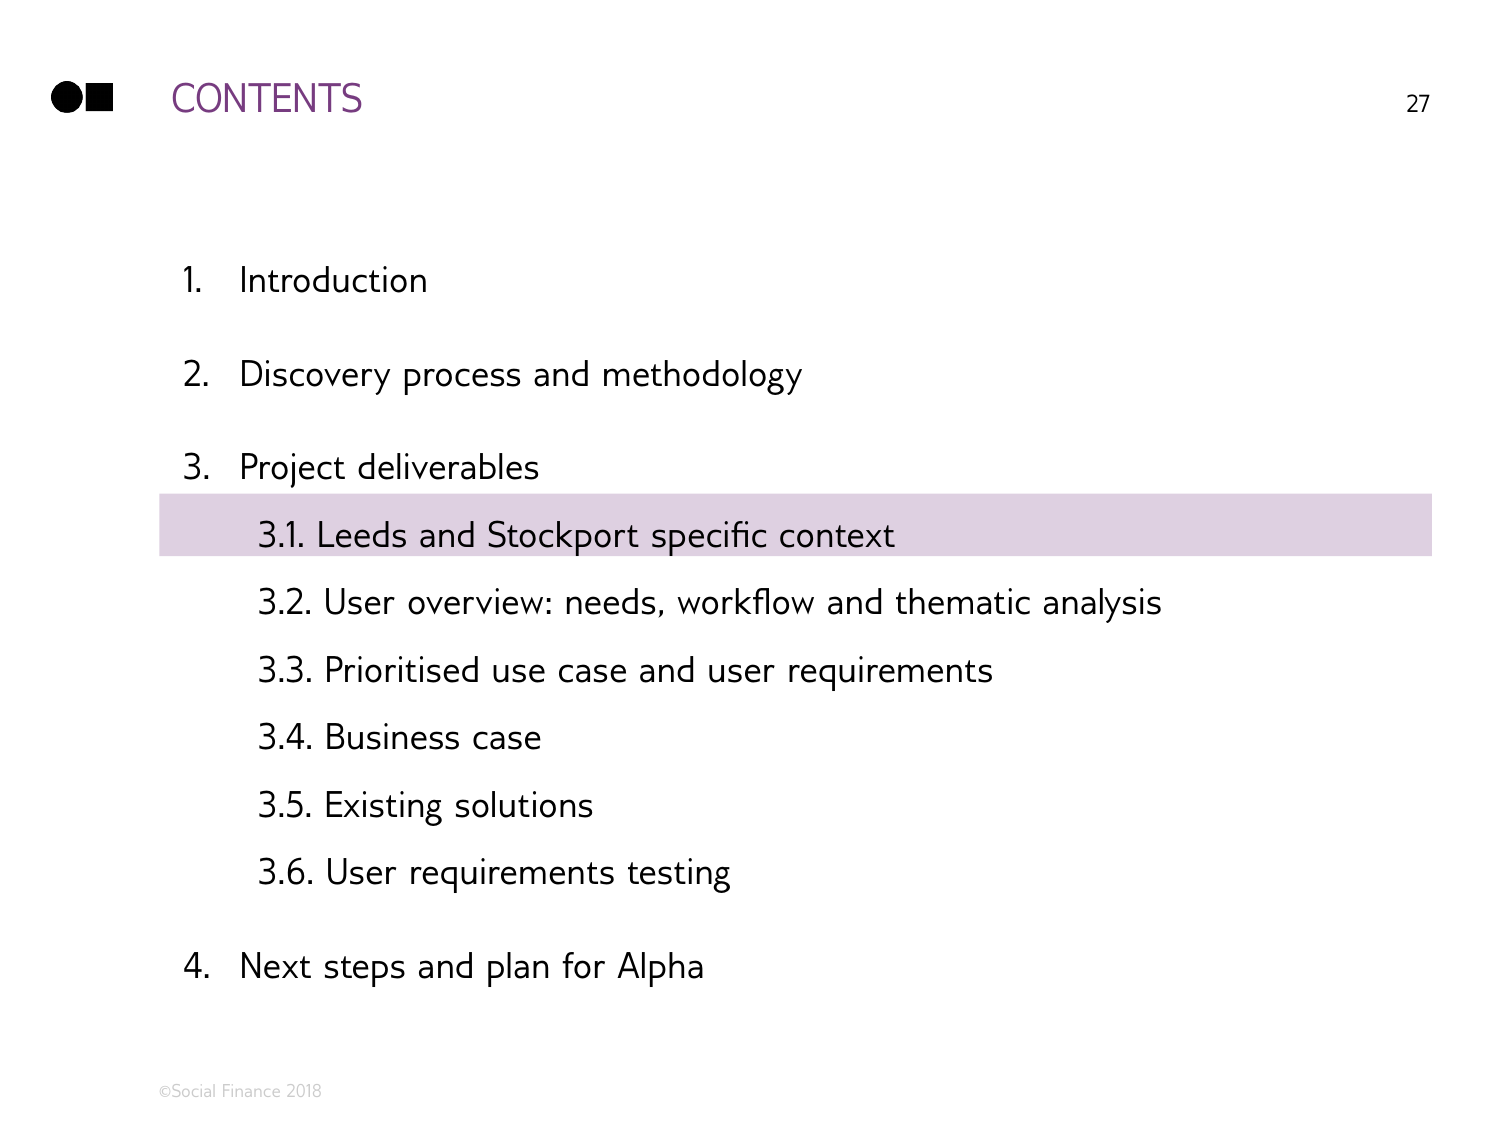

# CONTENTS
27
Introduction

Discovery process and methodology

Project deliverables
3.1. Leeds and Stockport specific context
3.2. User overview: needs, workflow and thematic analysis
3.3. Prioritised use case and user requirements
3.4. Business case
3.5. Existing solutions
3.6. User requirements testing

Next steps and plan for Alpha